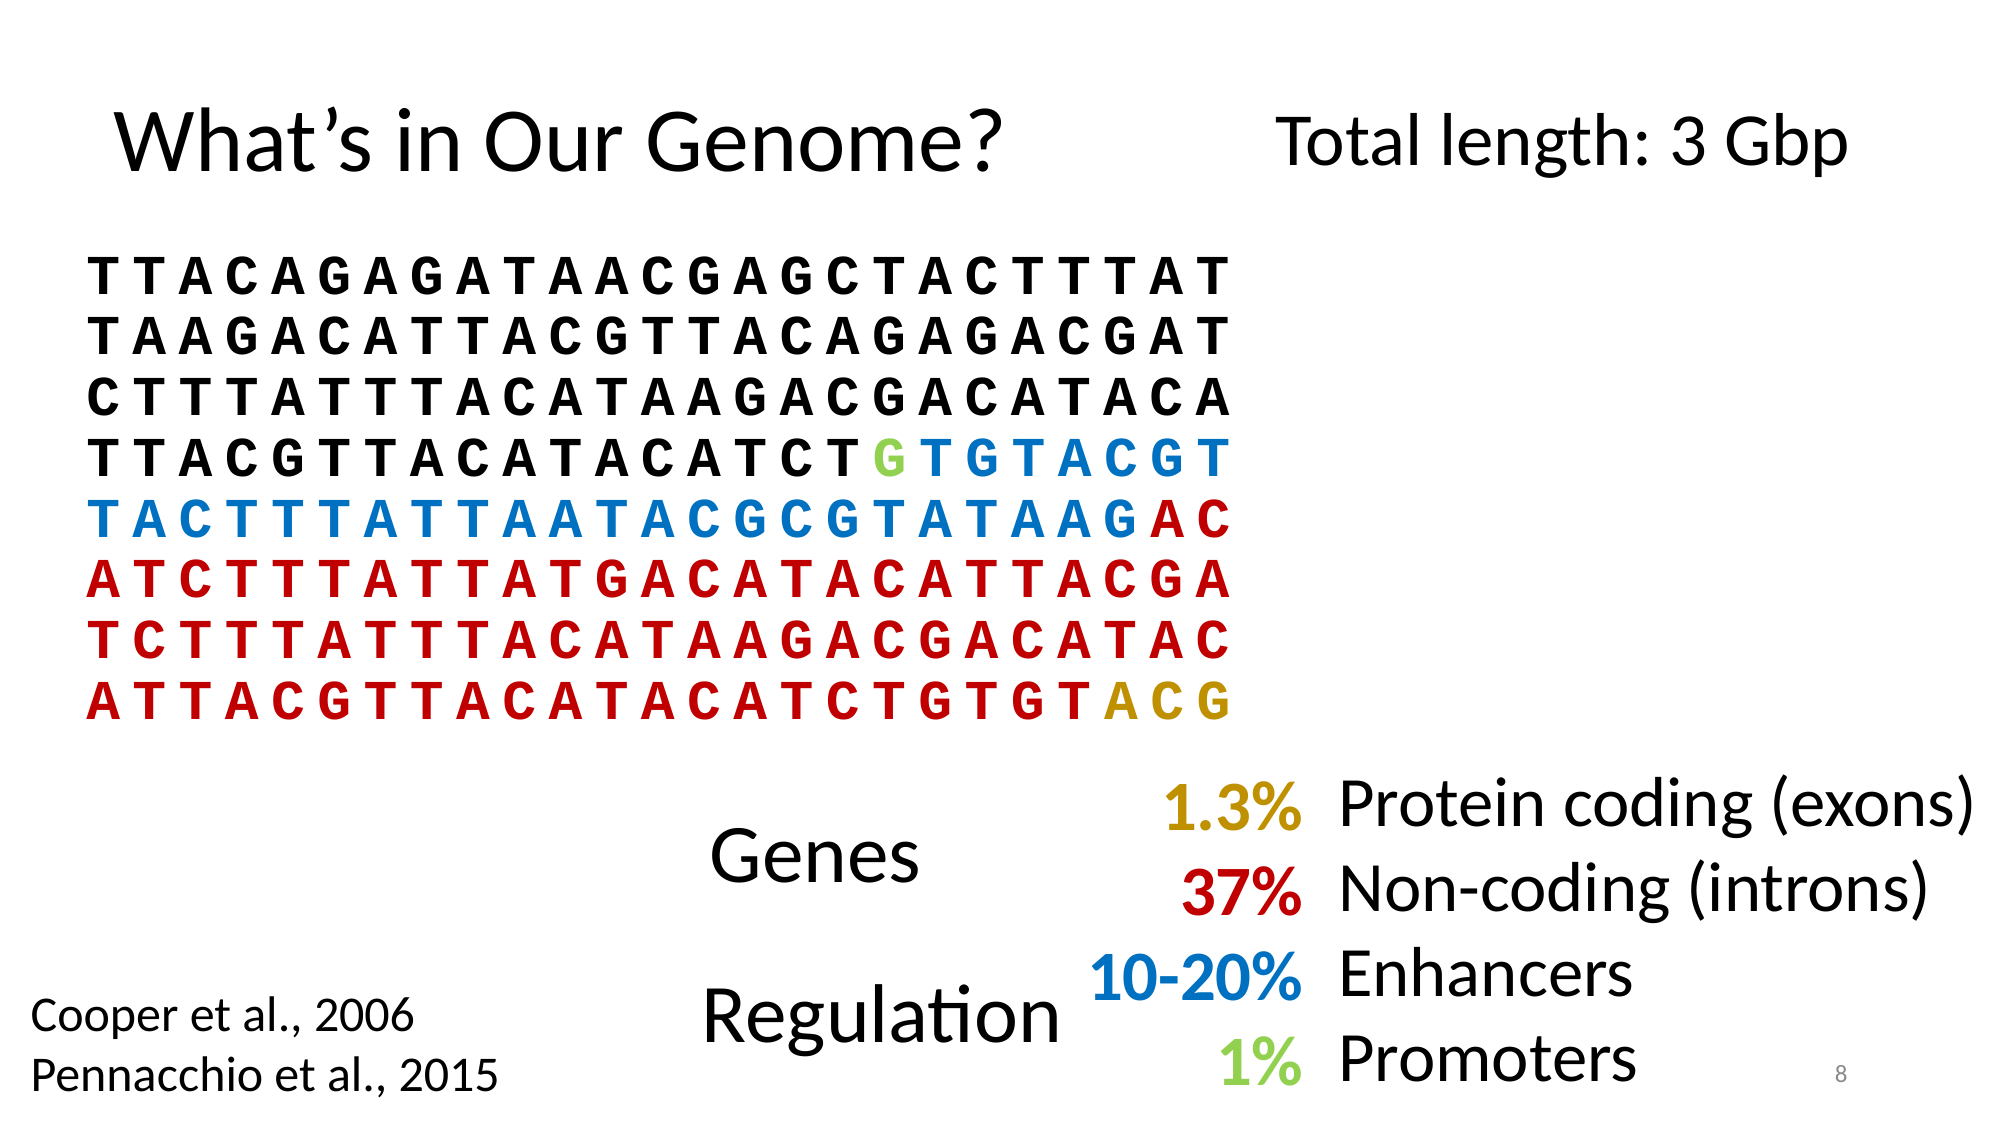

# What’s in Our Genome?
Total length: 3 Gbp
TTACAGAGATAACGAGCTACTTTATTAAGACATTACGTTACAGAGACGATCTTTATTTACATAAGACGACATACATTACGTTACATACATCTGTGTACGTTACTTTATTAATACGCGTATAAGACATCTTTATTATGACATACATTACGATCTTTATTTACATAAGACGACATACATTACGTTACATACATCTGTGTACG

Protein coding (exons)
Non-coding (introns)
Enhancers
Promoters
1.3%
37%
10-20%
1%
Genes
Regulation
Cooper et al., 2006
Pennacchio et al., 2015

8